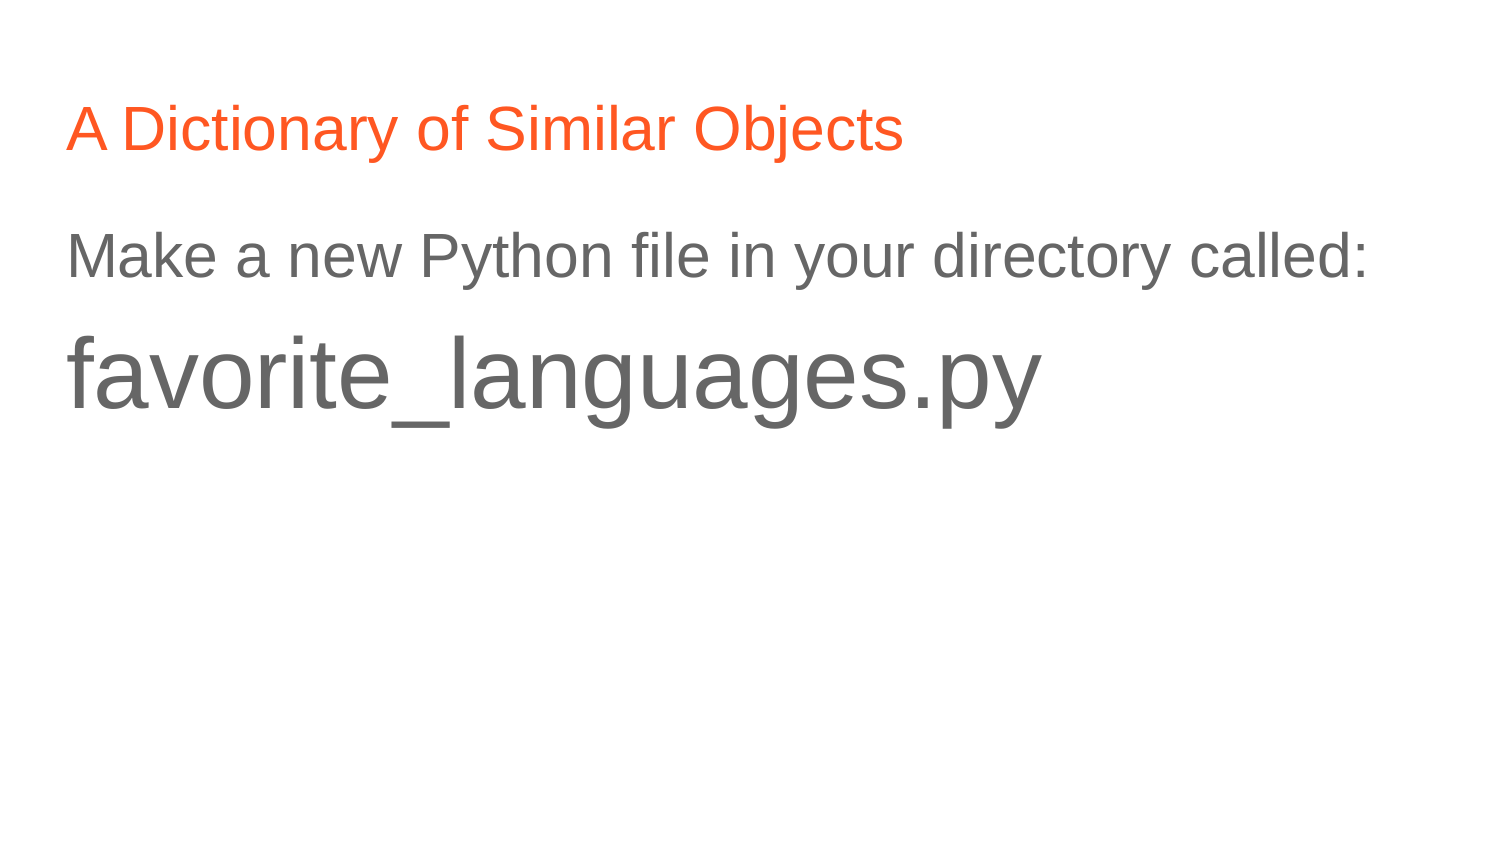

# A Dictionary of Similar Objects
Make a new Python file in your directory called: favorite_languages.py